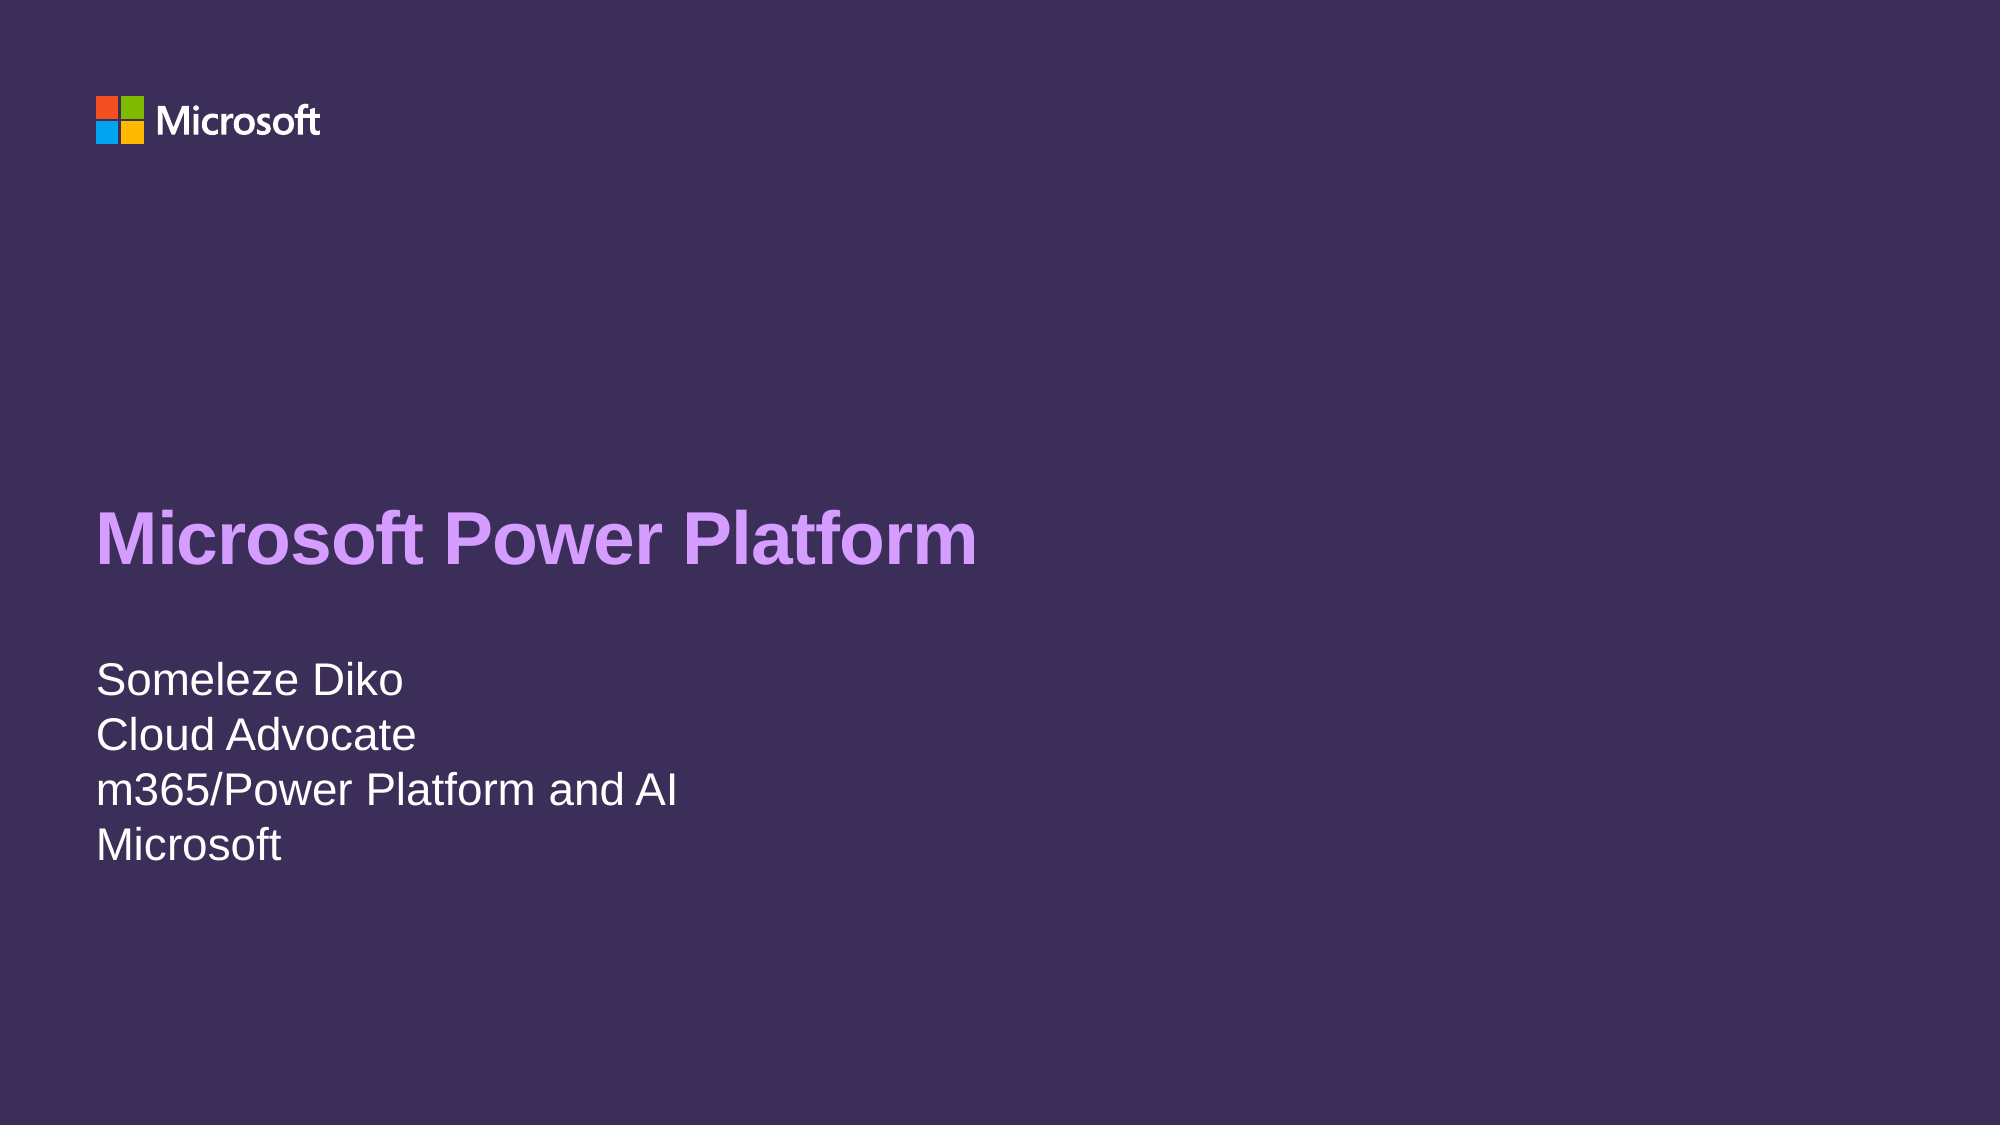

# Microsoft Power Platform
Someleze Diko
Cloud Advocate 
m365/Power Platform and AI
Microsoft